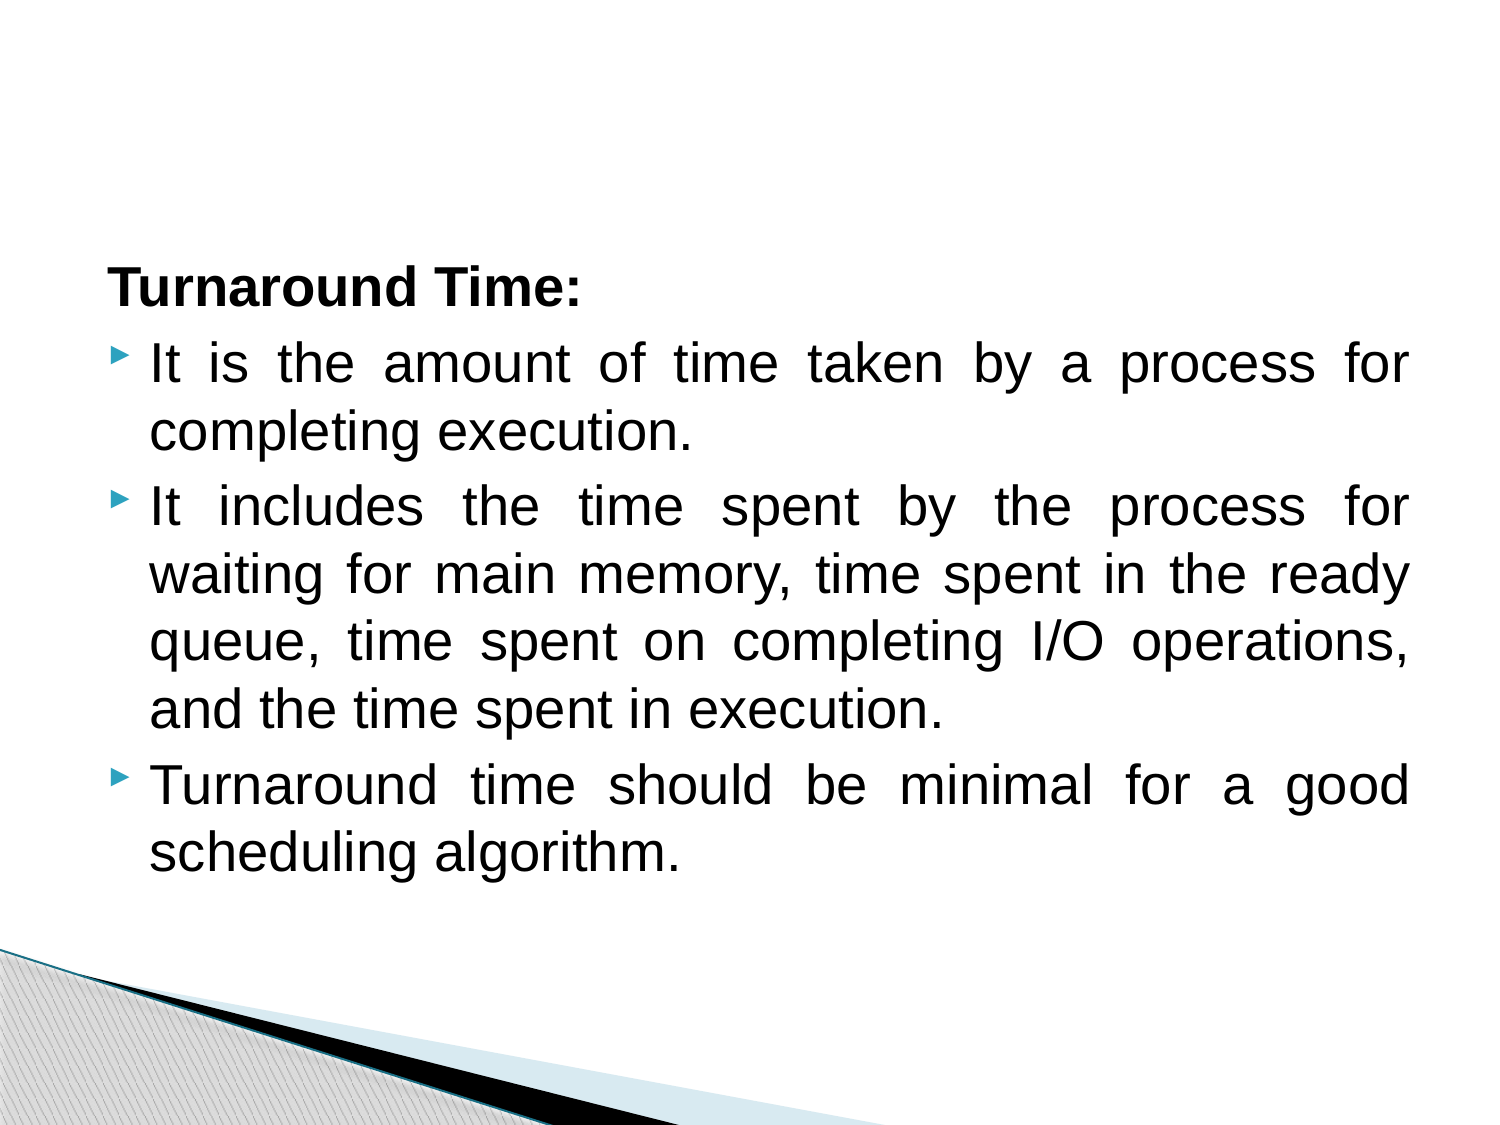

#
Turnaround Time:
It is the amount of time taken by a process for completing execution.
It includes the time spent by the process for waiting for main memory, time spent in the ready queue, time spent on completing I/O operations, and the time spent in execution.
Turnaround time should be minimal for a good scheduling algorithm.